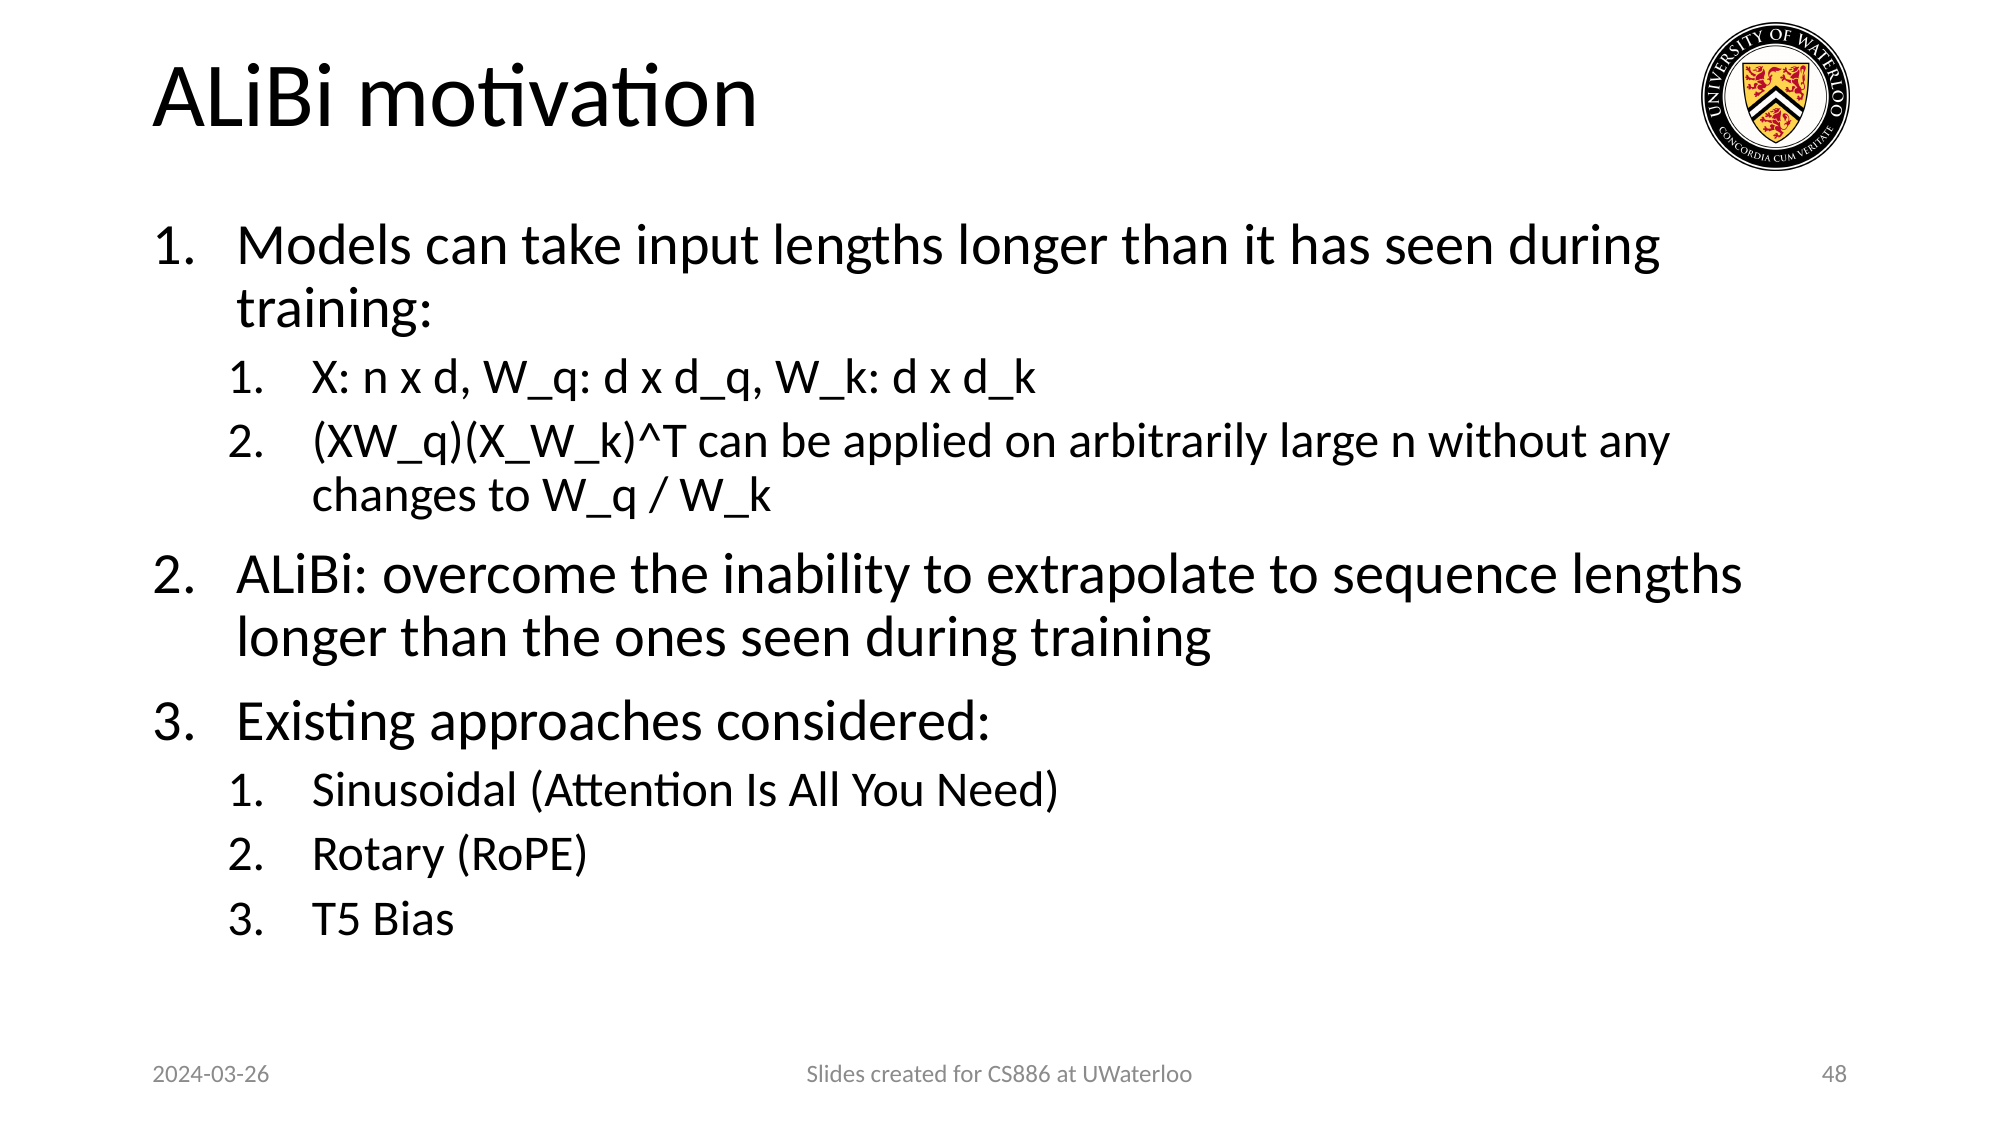

# ALiBi motivation
Models can take input lengths longer than it has seen during training:
X: n x d, W_q: d x d_q, W_k: d x d_k
(XW_q)(X_W_k)^T can be applied on arbitrarily large n without any changes to W_q / W_k
ALiBi: overcome the inability to extrapolate to sequence lengths longer than the ones seen during training
Existing approaches considered:
Sinusoidal (Attention Is All You Need)
Rotary (RoPE)
T5 Bias
2024-03-26
Slides created for CS886 at UWaterloo
48